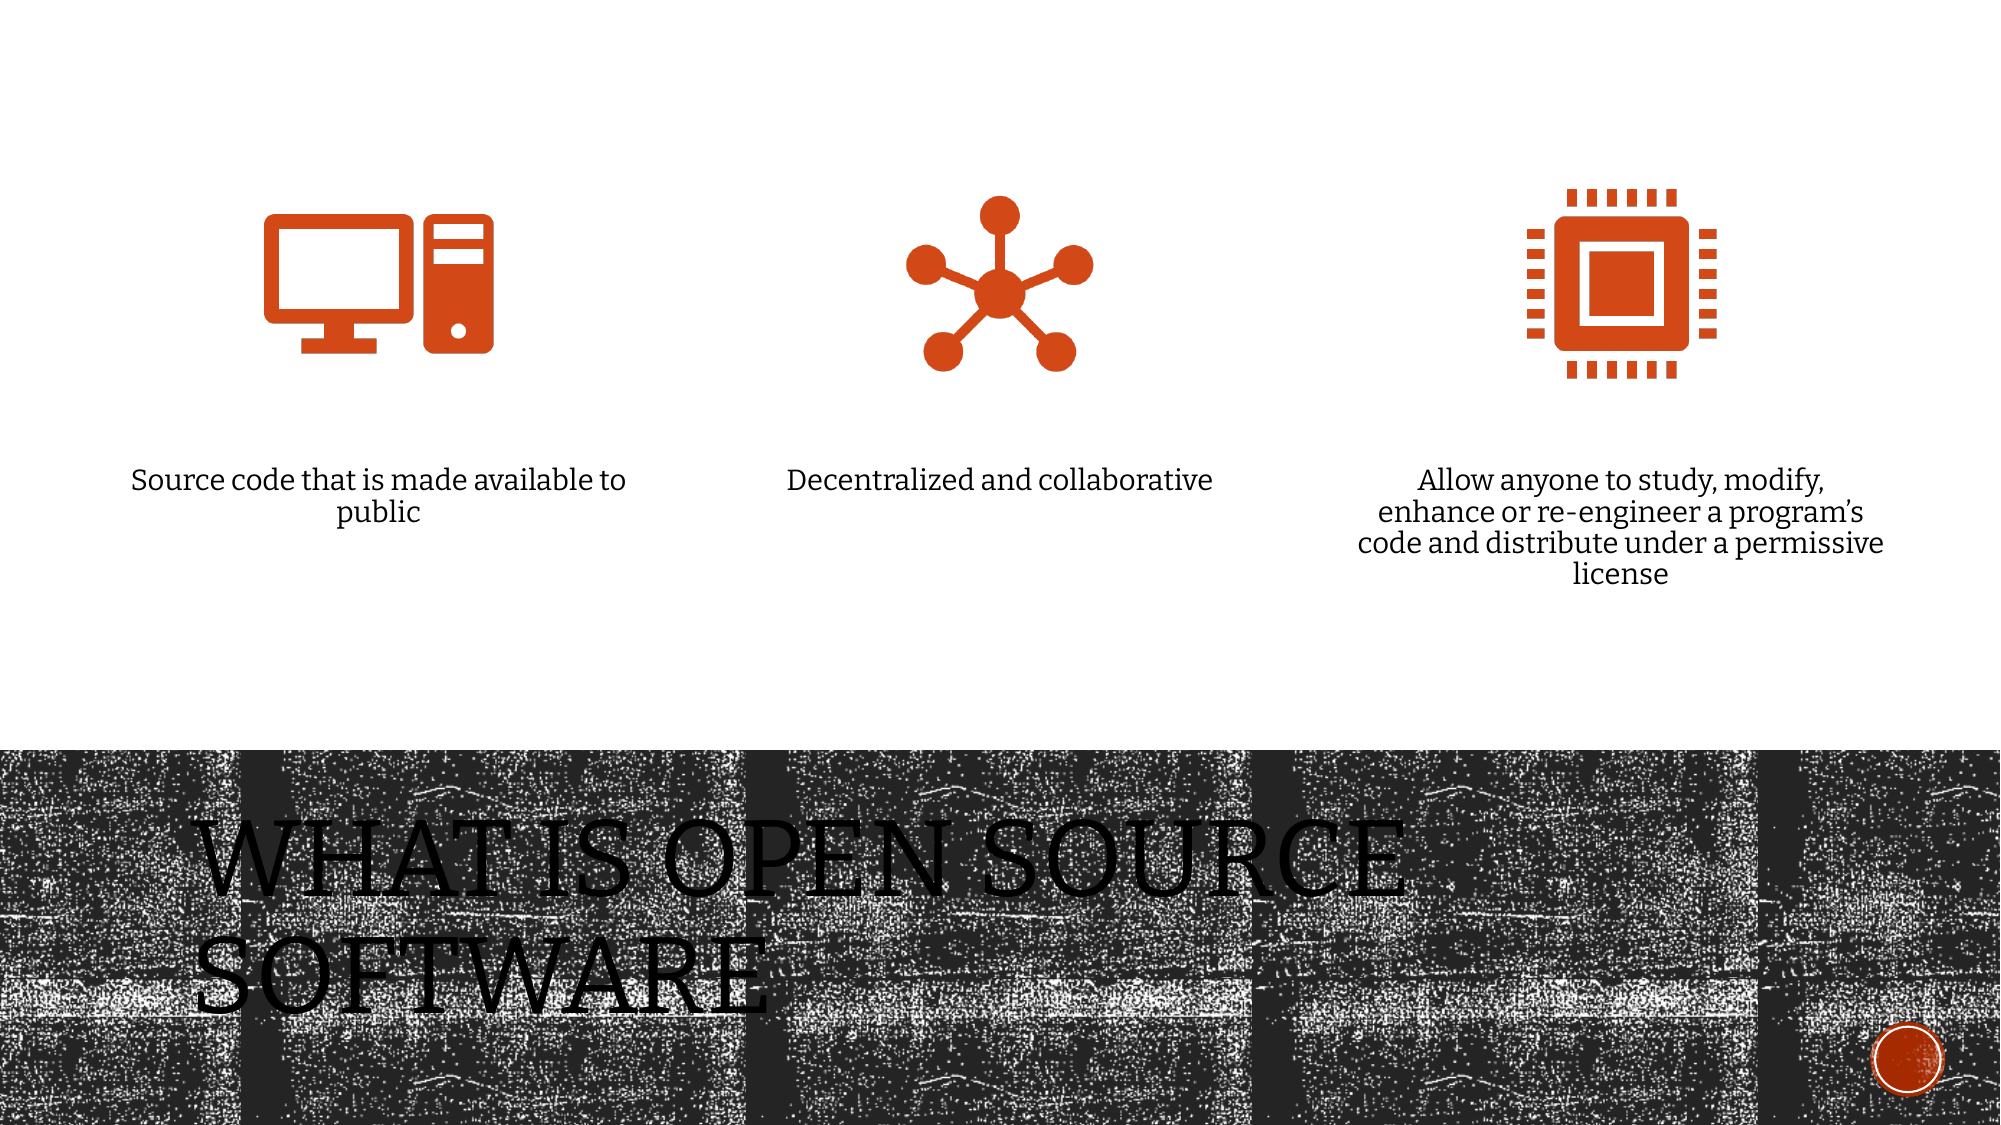

Source code that is made available to public
Decentralized and collaborative
Allow anyone to study, modify, enhance or re-engineer a program’s code and distribute under a permissive license

# What is Open Source Software